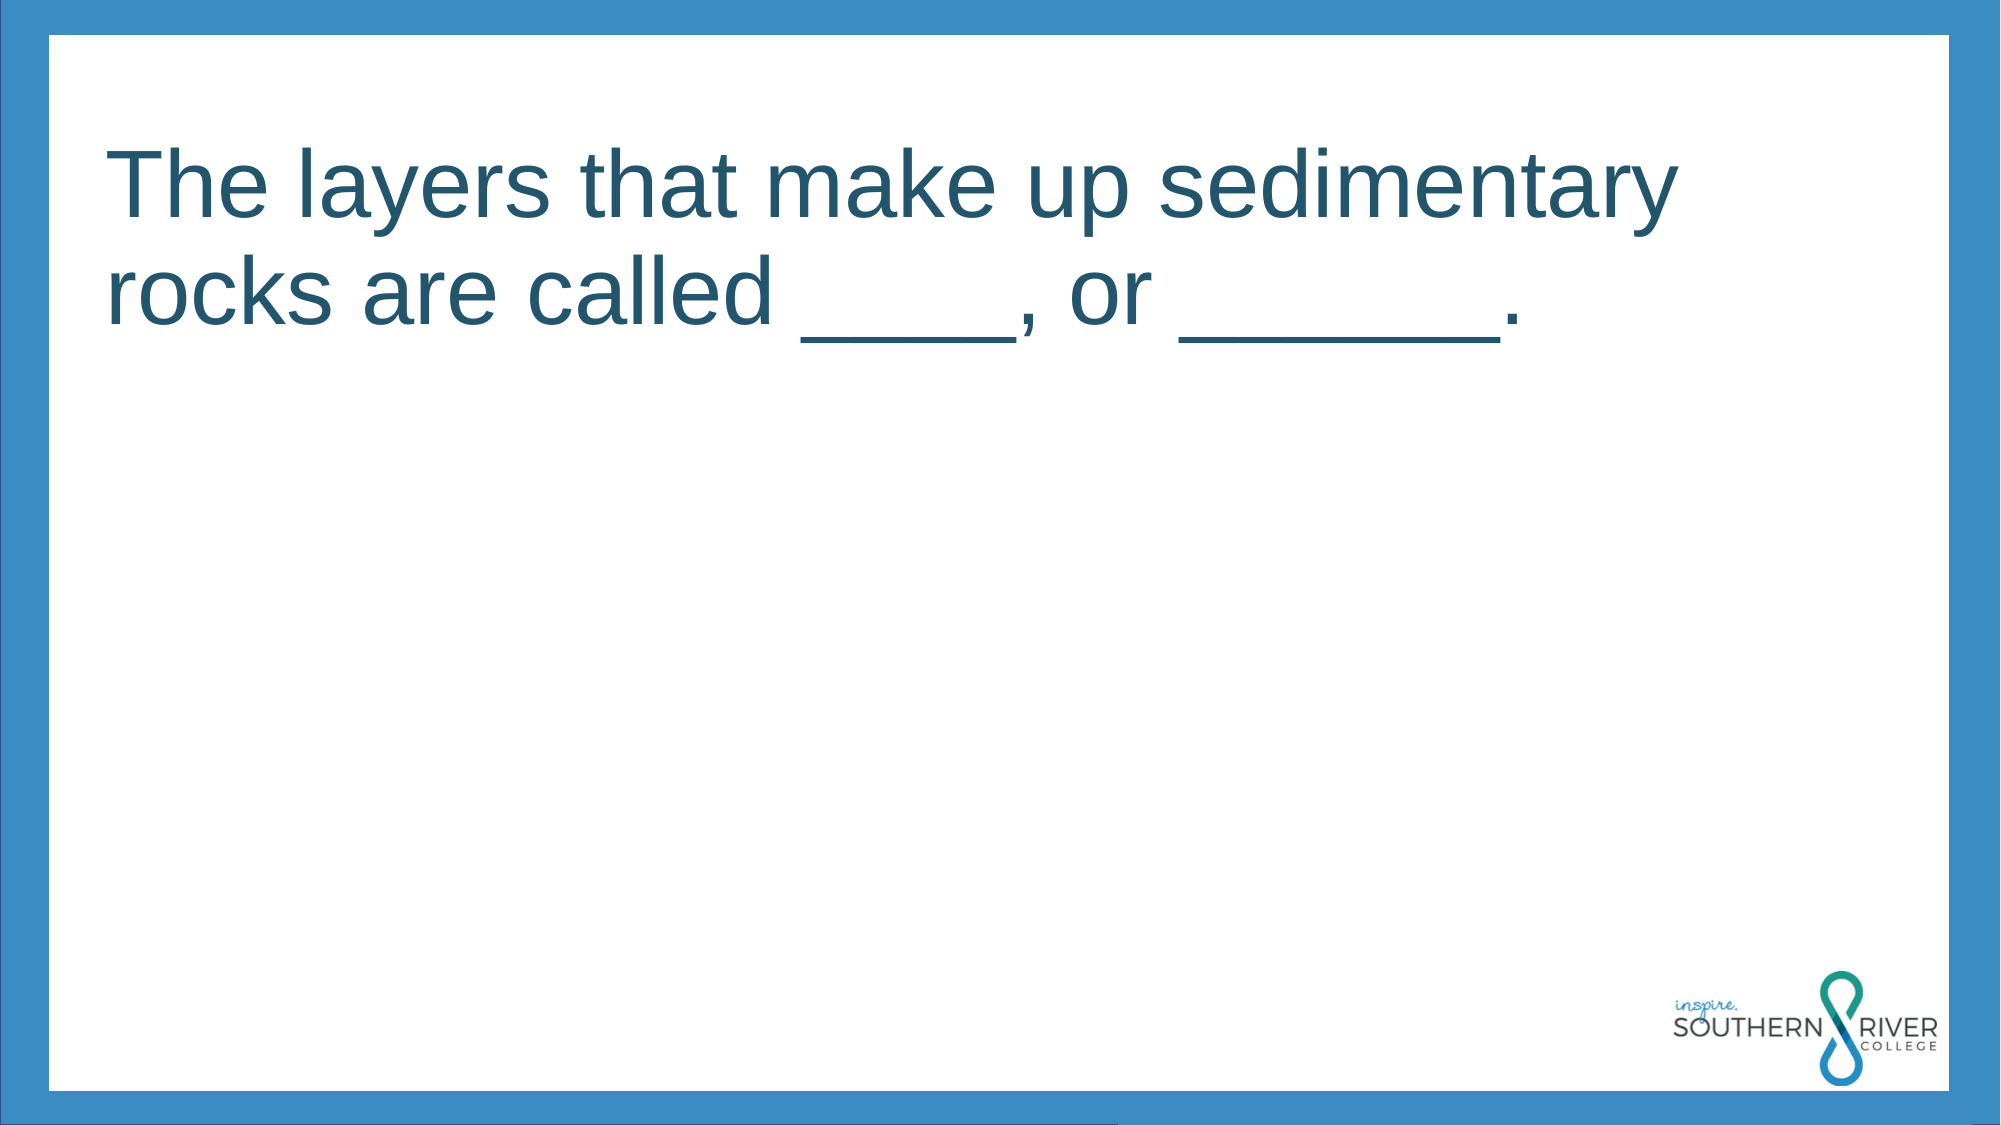

The layers that make up sedimentary rocks are called ____, or ______.